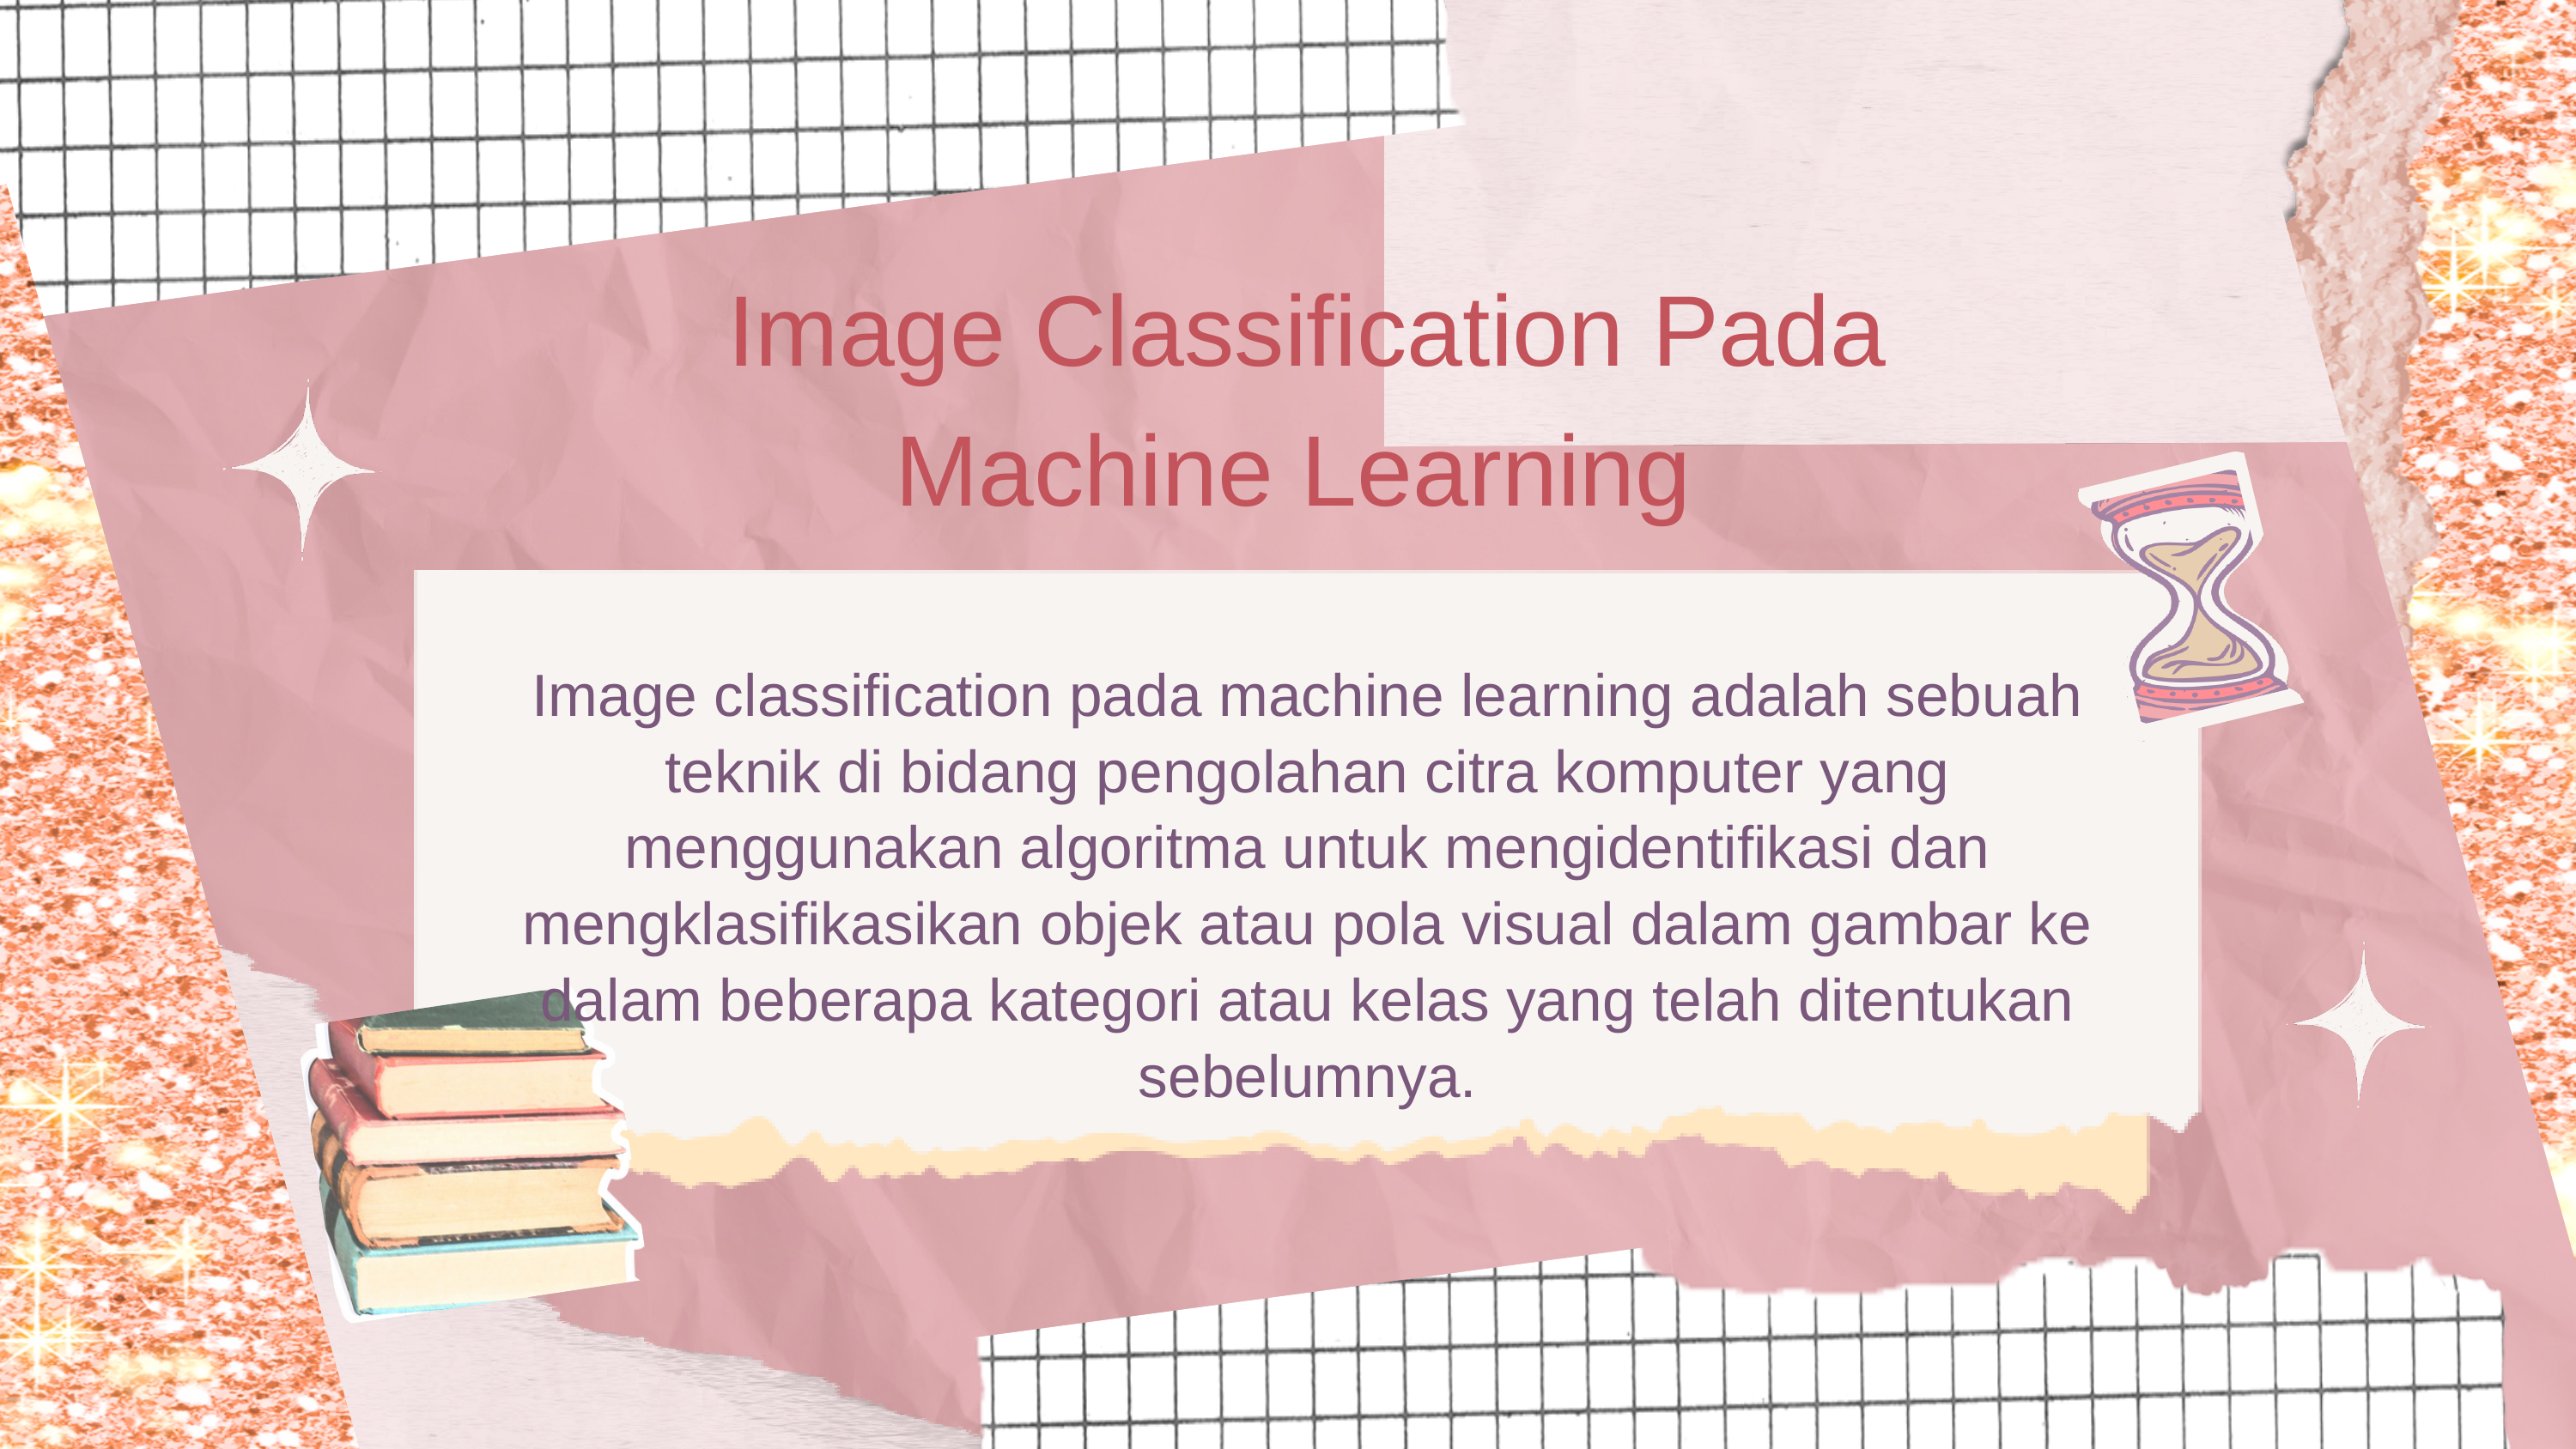

Image Classification Pada Machine Learning

Image classification pada machine learning adalah sebuah teknik di bidang pengolahan citra komputer yang menggunakan algoritma untuk mengidentifikasi dan mengklasifikasikan objek atau pola visual dalam gambar ke dalam beberapa kategori atau kelas yang telah ditentukan sebelumnya.